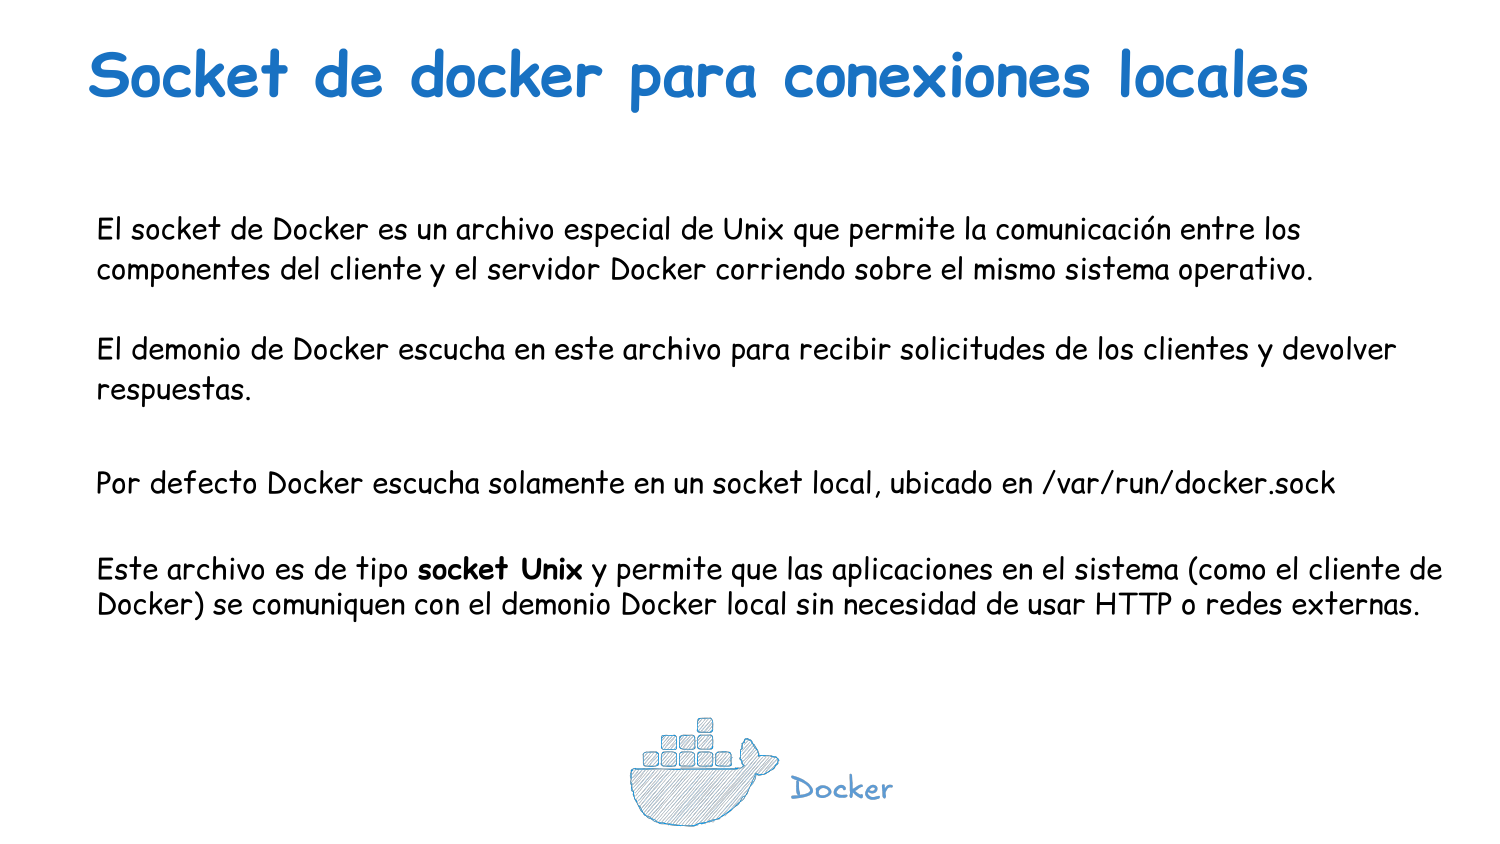

Socket de docker para conexiones locales
El socket de Docker es un archivo especial de Unix que permite la comunicación entre los componentes del cliente y el servidor Docker corriendo sobre el mismo sistema operativo.

El demonio de Docker escucha en este archivo para recibir solicitudes de los clientes y devolver respuestas.
Por defecto Docker escucha solamente en un socket local, ubicado en /var/run/docker.sock
Este archivo es de tipo socket Unix y permite que las aplicaciones en el sistema (como el cliente de Docker) se comuniquen con el demonio Docker local sin necesidad de usar HTTP o redes externas.